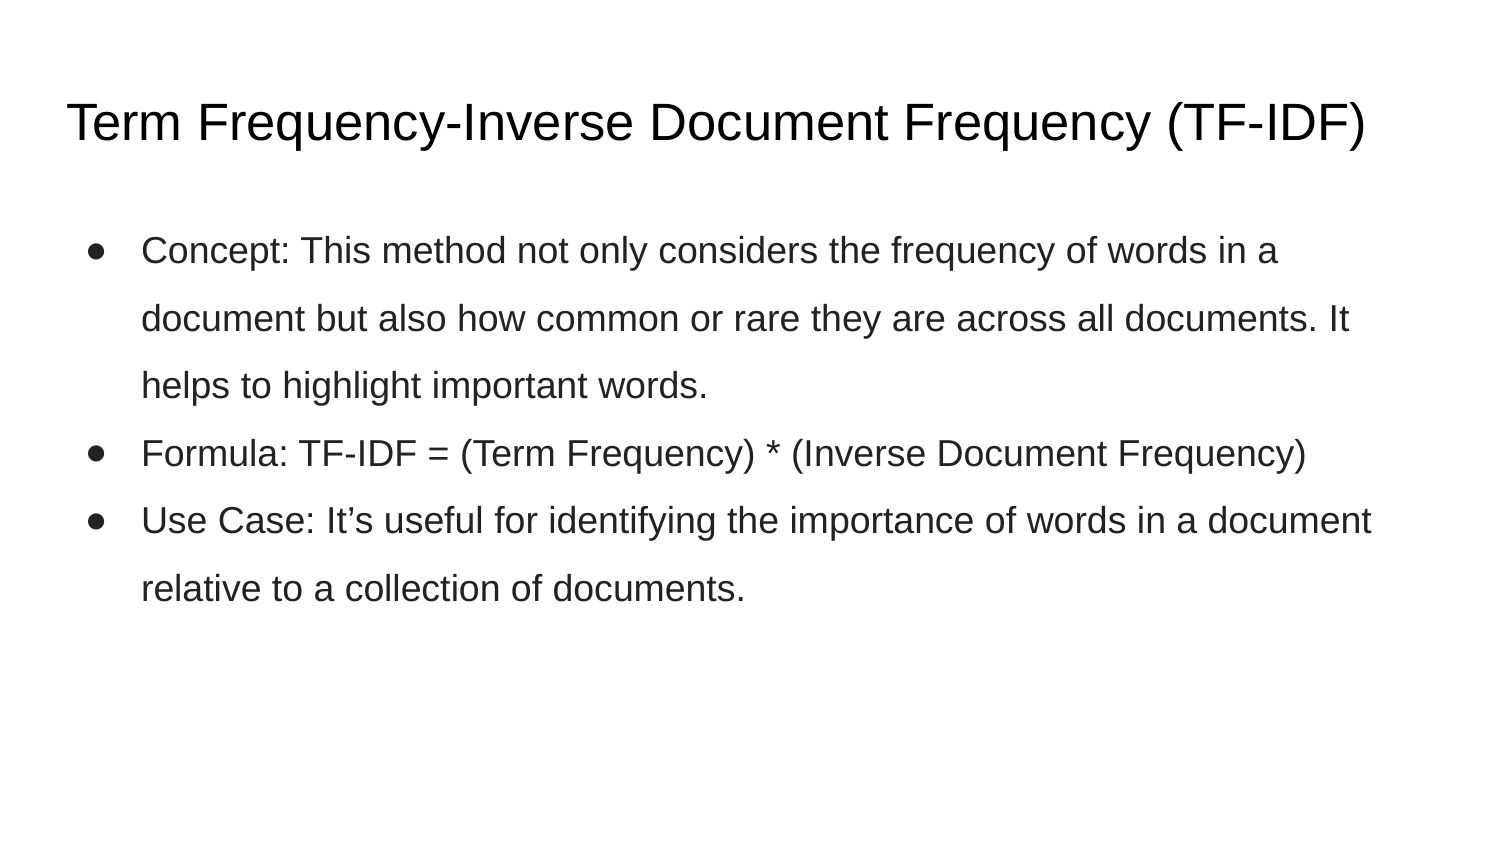

# Term Frequency-Inverse Document Frequency (TF-IDF)
Concept: This method not only considers the frequency of words in a document but also how common or rare they are across all documents. It helps to highlight important words.
Formula: TF-IDF = (Term Frequency) * (Inverse Document Frequency)
Use Case: It’s useful for identifying the importance of words in a document relative to a collection of documents.